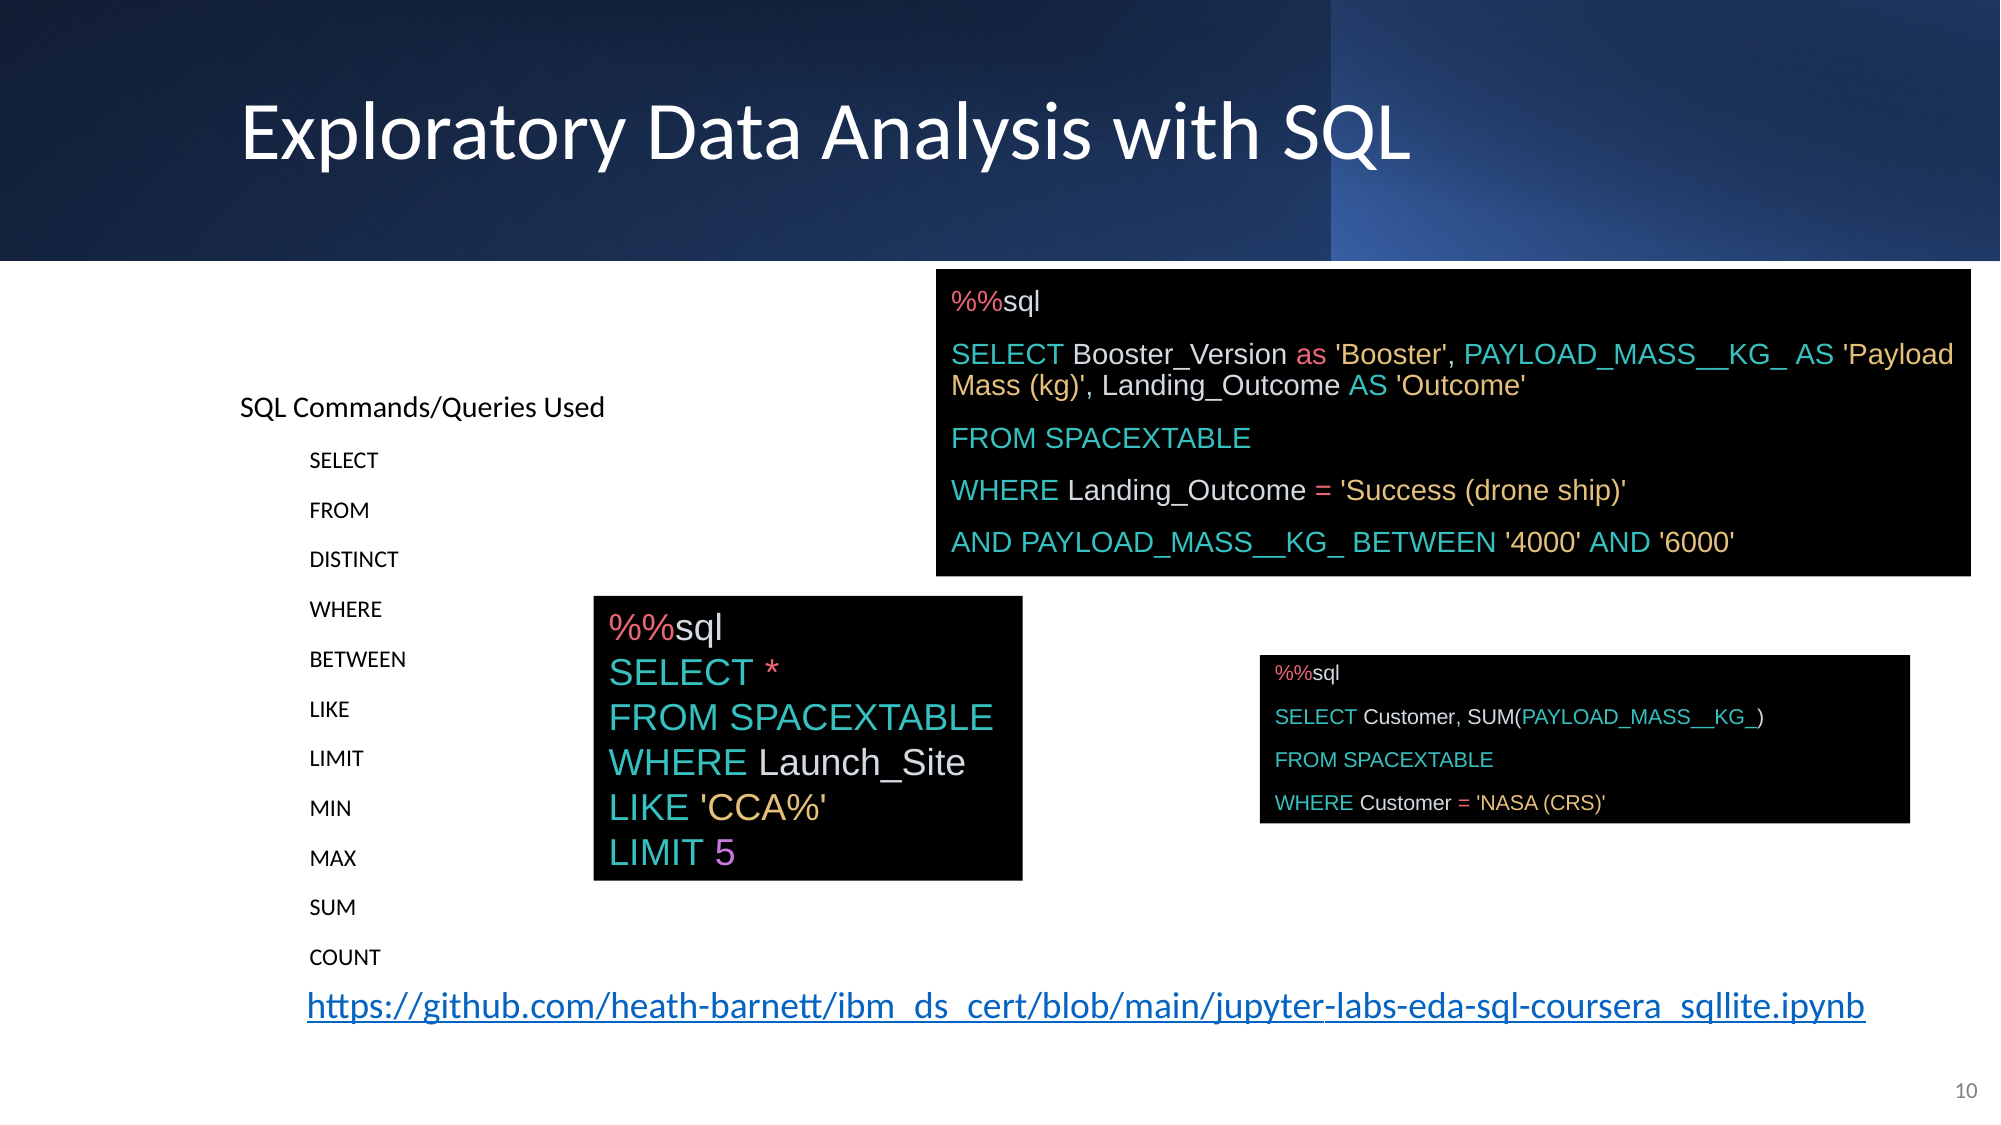

Exploratory Data Analysis with SQL
%%sql
SELECT Booster_Version as 'Booster', PAYLOAD_MASS__KG_ AS 'Payload Mass (kg)', Landing_Outcome AS 'Outcome'
FROM SPACEXTABLE
WHERE Landing_Outcome = 'Success (drone ship)'
AND PAYLOAD_MASS__KG_ BETWEEN '4000' AND '6000'
SQL Commands/Queries Used
SELECT
FROM
DISTINCT
WHERE
BETWEEN
LIKE
LIMIT
MIN
MAX
SUM
COUNT

%%sql
SELECT *
FROM SPACEXTABLE
WHERE Launch_Site
LIKE 'CCA%'
LIMIT 5
%%sql
SELECT Customer, SUM(PAYLOAD_MASS__KG_)
FROM SPACEXTABLE
WHERE Customer = 'NASA (CRS)'
https://github.com/heath-barnett/ibm_ds_cert/blob/main/jupyter-labs-eda-sql-coursera_sqllite.ipynb
10